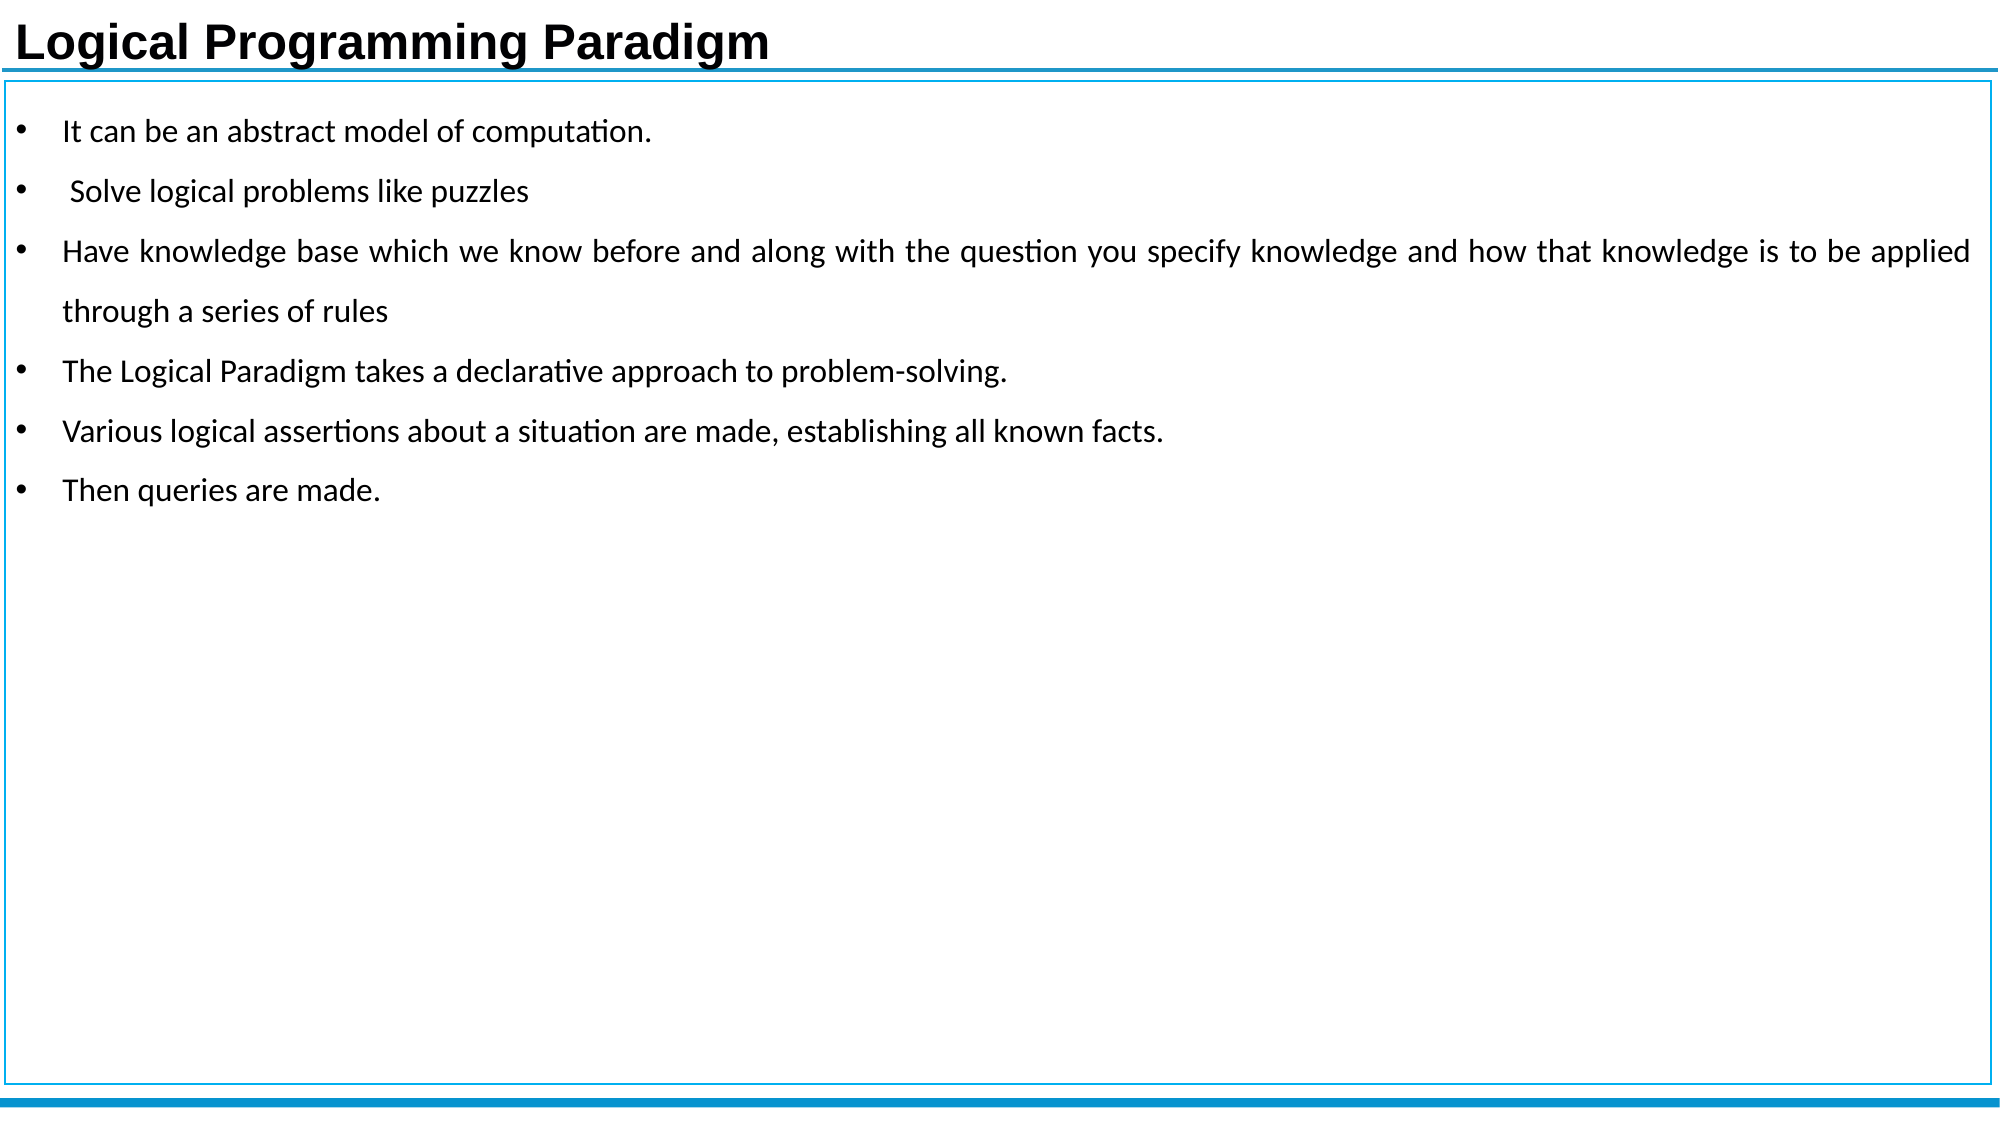

Logical Programming Paradigm

It can be an abstract model of computation.
 Solve logical problems like puzzles
Have knowledge base which we know before and along with the question you specify knowledge and how that knowledge is to be applied through a series of rules
The Logical Paradigm takes a declarative approach to problem-solving.
Various logical assertions about a situation are made, establishing all known facts.
Then queries are made.